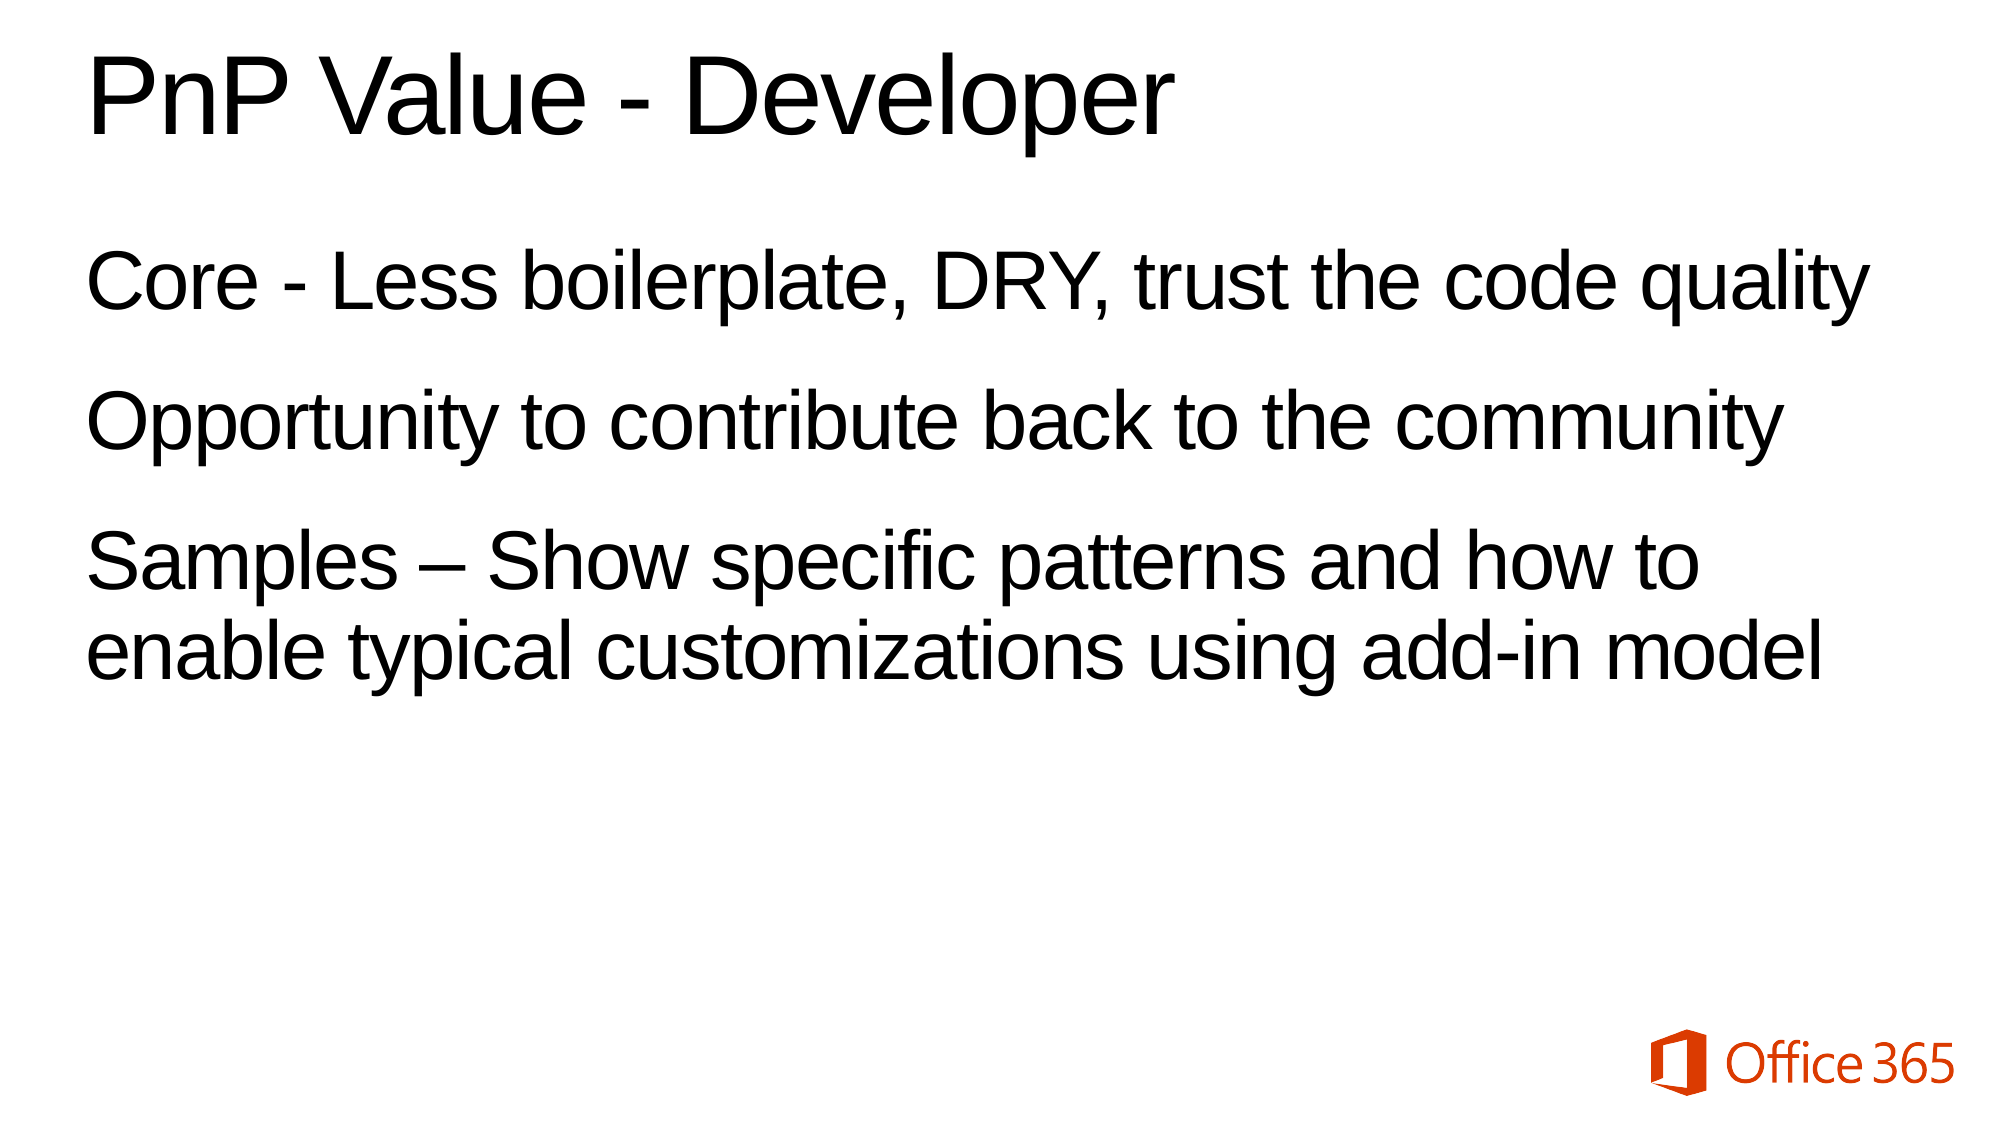

# PnP Value - Developer
Core - Less boilerplate, DRY, trust the code quality
Opportunity to contribute back to the community
Samples – Show specific patterns and how to enable typical customizations using add-in model